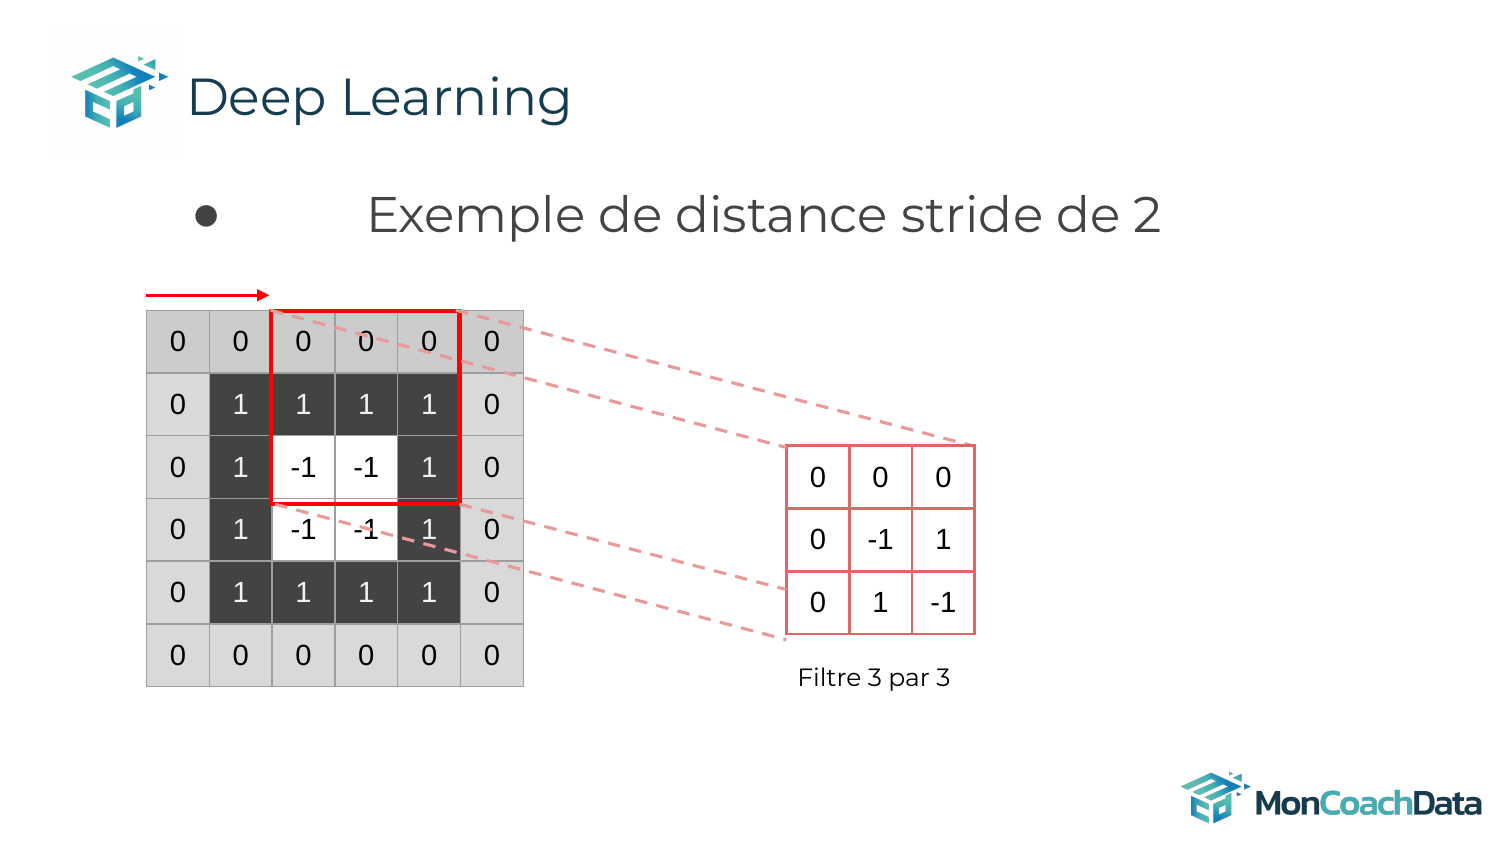

# Deep Learning
Exemple de distance stride de 2

| 0 | 0 | 0 | 0 | 0 | 0 |
| --- | --- | --- | --- | --- | --- |
| 0 | 1 | 1 | 1 | 1 | 0 |
| 0 | 1 | -1 | -1 | 1 | 0 |
| 0 | 1 | -1 | -1 | 1 | 0 |
| 0 | 1 | 1 | 1 | 1 | 0 |
| 0 | 0 | 0 | 0 | 0 | 0 |

| 0 | 0 | 0 |
| --- | --- | --- |
| 0 | -1 | 1 |
| 0 | 1 | -1 |
Filtre 3 par 3